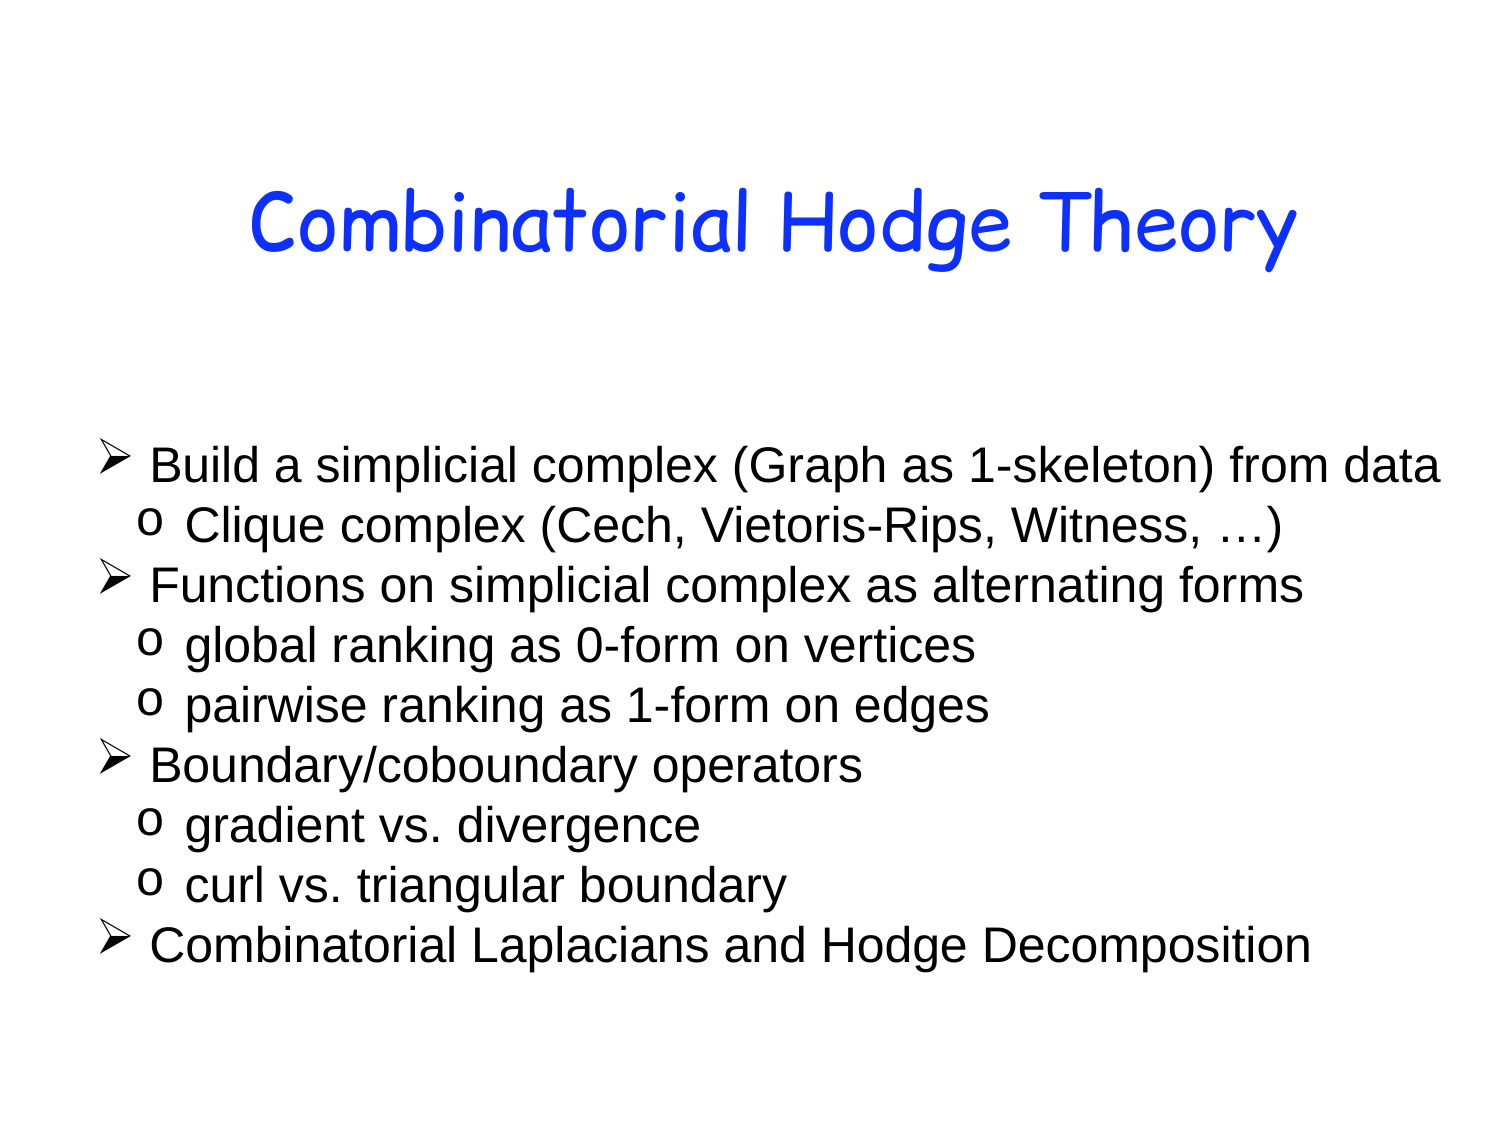

# Combinatorial Hodge Theory
 Build a simplicial complex (Graph as 1-skeleton) from data
 Clique complex (Cech, Vietoris-Rips, Witness, …)
 Functions on simplicial complex as alternating forms
 global ranking as 0-form on vertices
 pairwise ranking as 1-form on edges
 Boundary/coboundary operators
 gradient vs. divergence
 curl vs. triangular boundary
 Combinatorial Laplacians and Hodge Decomposition